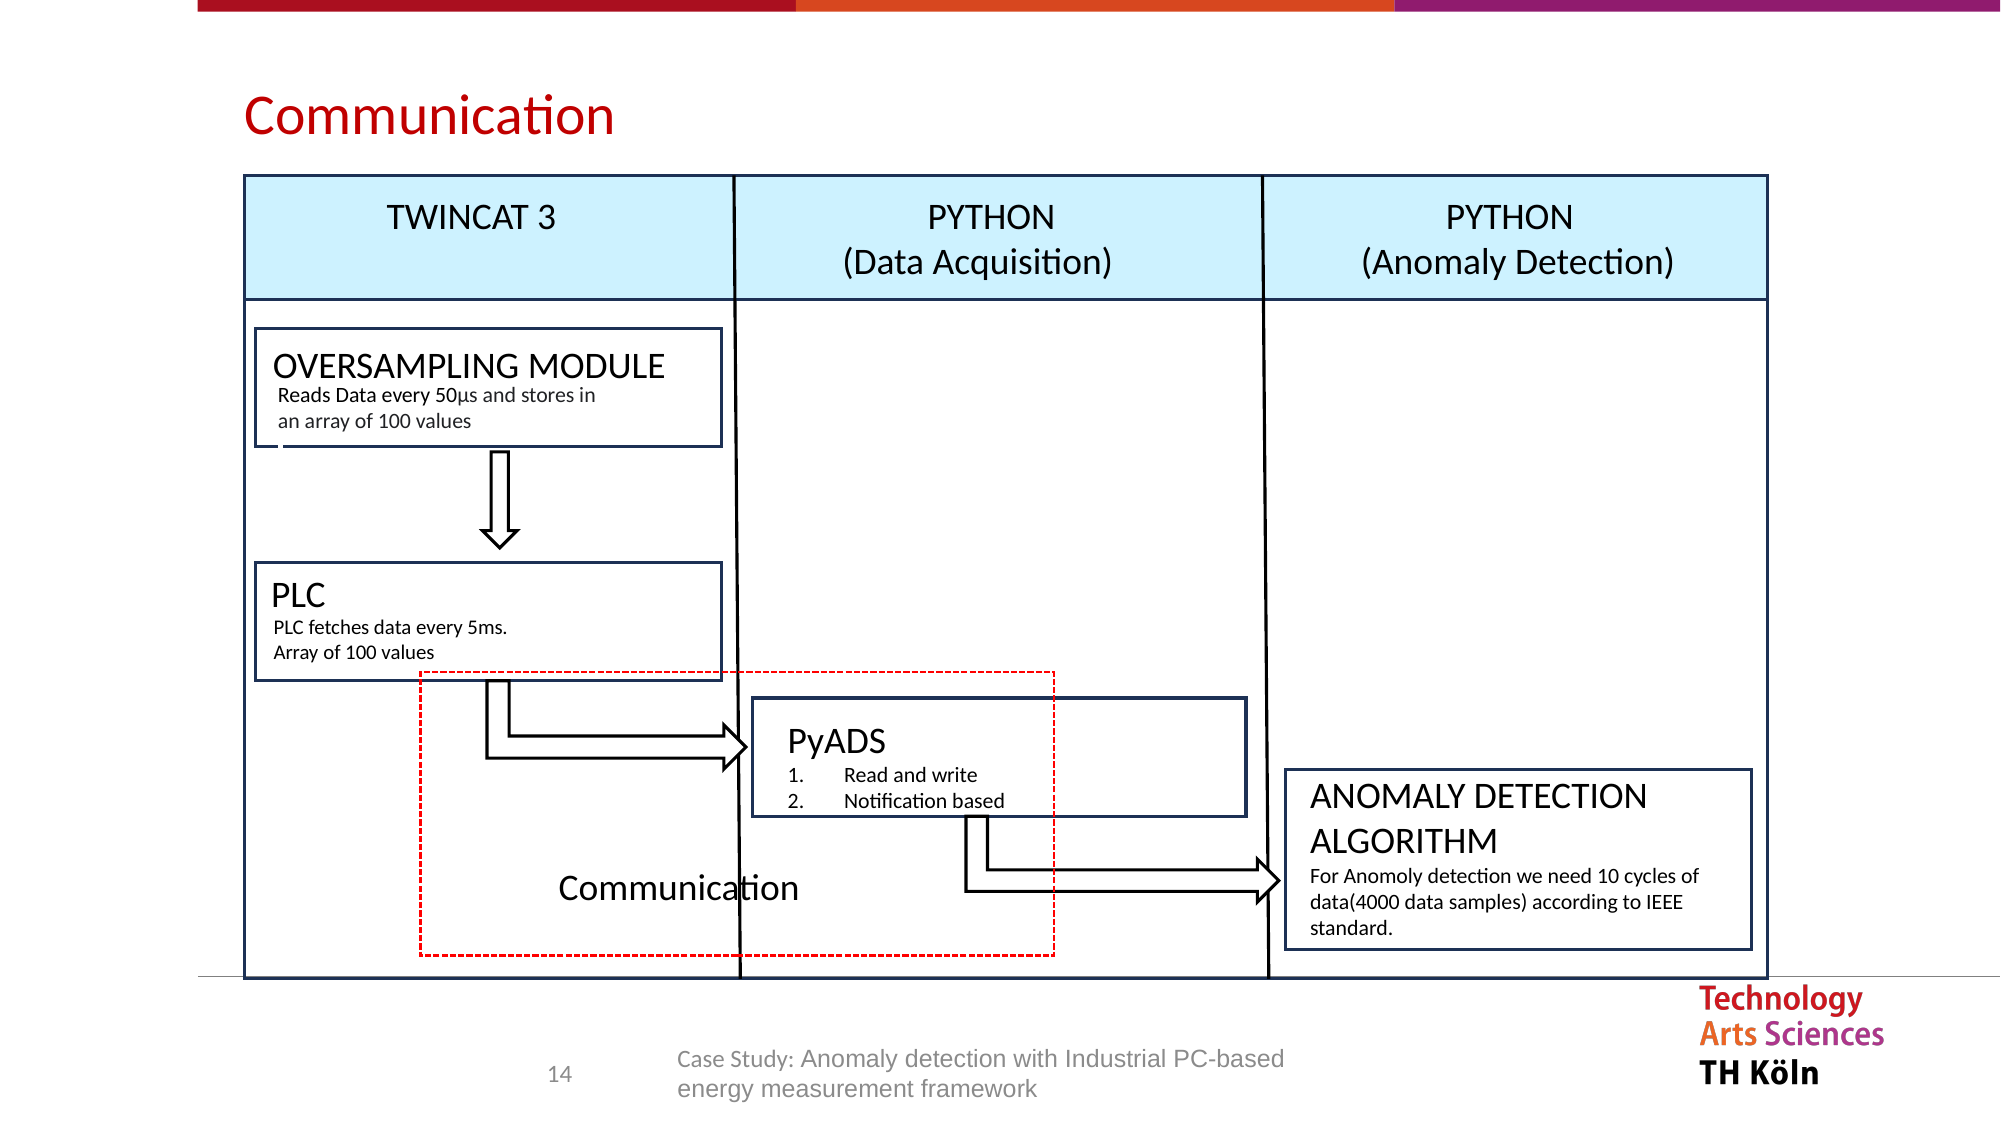

# Communication
               TWINCAT 3

          PYTHON
(Data Acquisition)
          PYTHON
(Anomaly Detection)

OVERSAMPLING MODULE
Reads Data every 50µs and stores in
an array of 100 values

PLC

PLC fetches data every 5ms.
Array of 100 values

PyADS
Read and write
Notification based
ANOMALY DETECTION ALGORITHM
For Anomoly detection we need 10 cycles of data(4000 data samples) according to IEEE standard.

Communication
14
Case Study: Anomaly detection with Industrial PC-based energy measurement framework